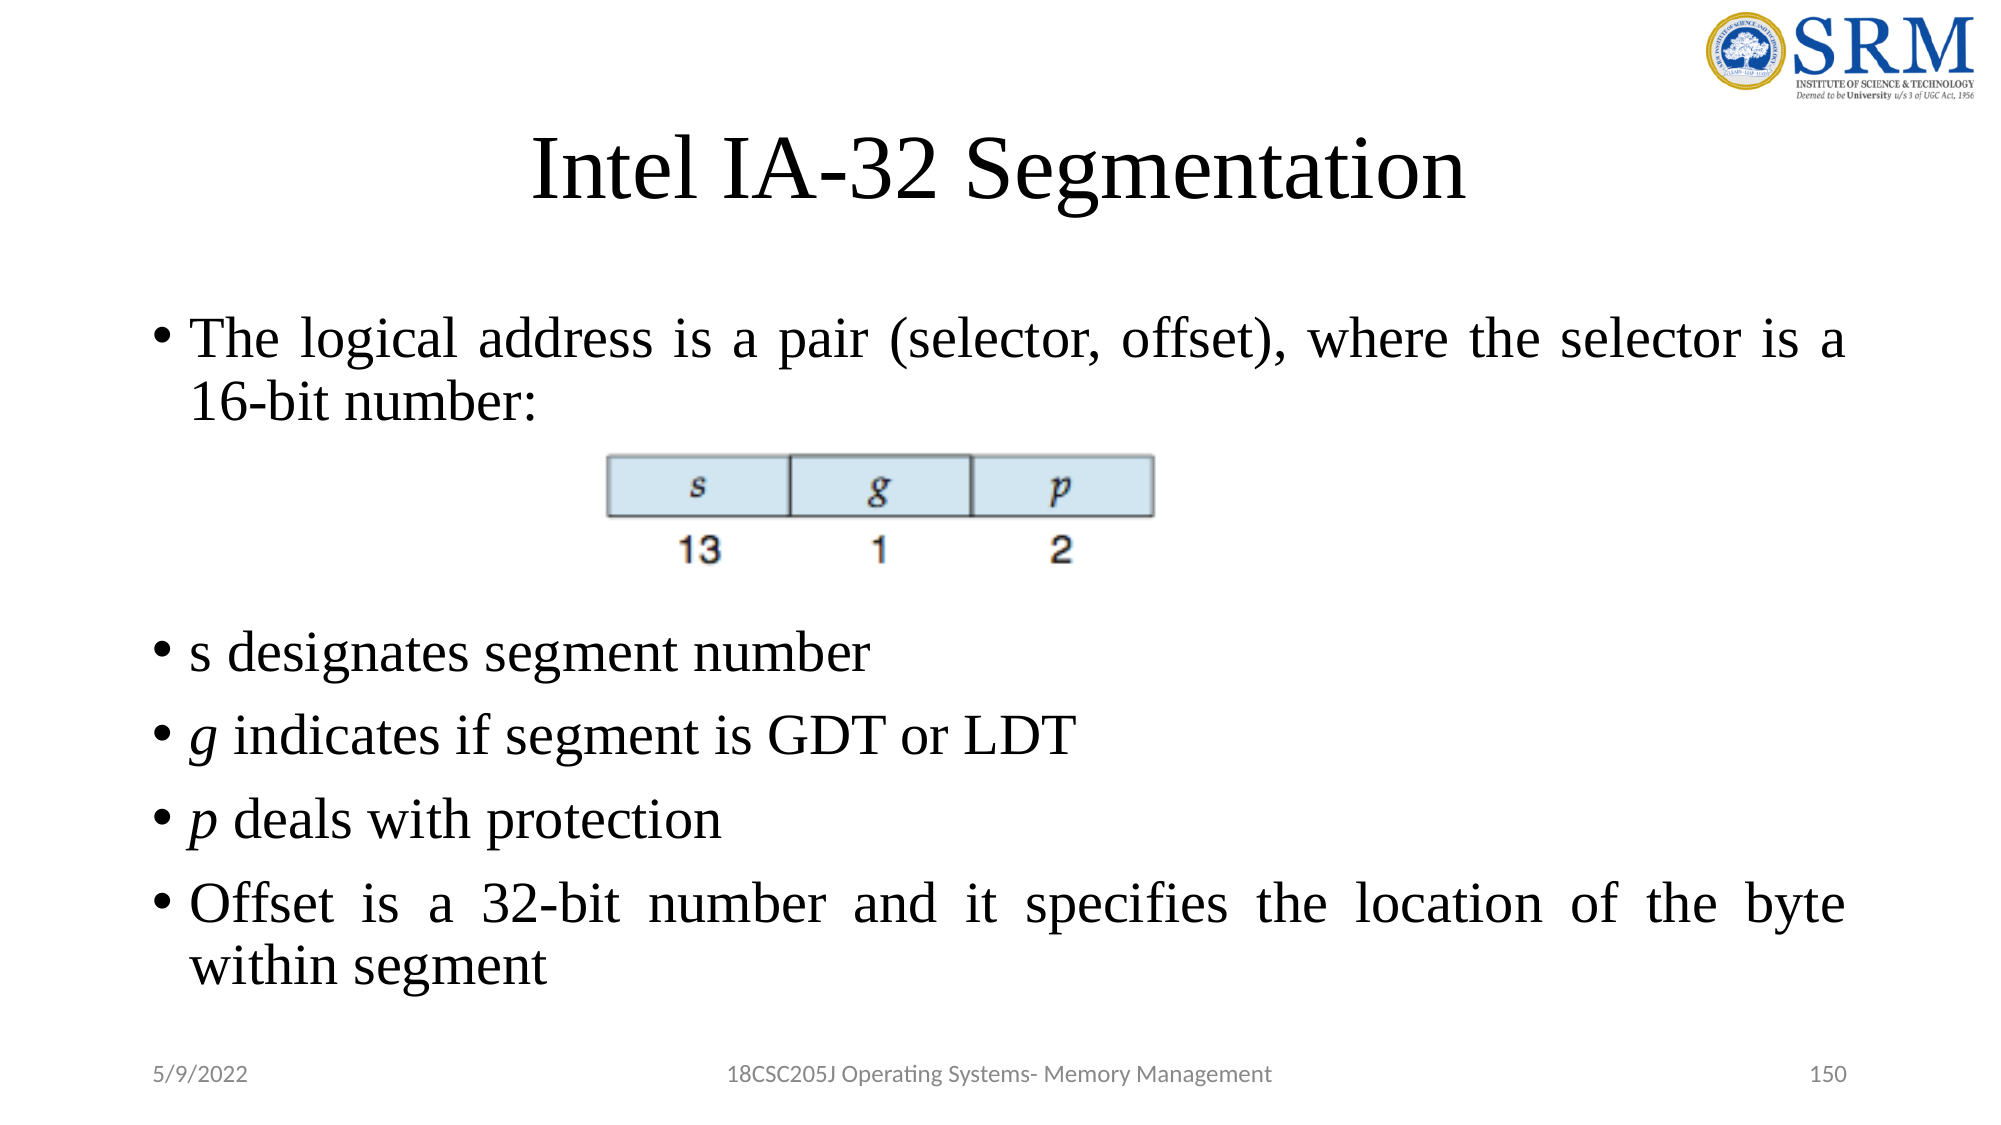

# Intel IA-32 Segmentation
The logical address is a pair (selector, offset), where the selector is a 16-bit number:

s designates segment number
g indicates if segment is GDT or LDT
p deals with protection
Offset is a 32-bit number and it specifies the location of the byte within segment

5/9/2022
18CSC205J Operating Systems- Memory Management
150